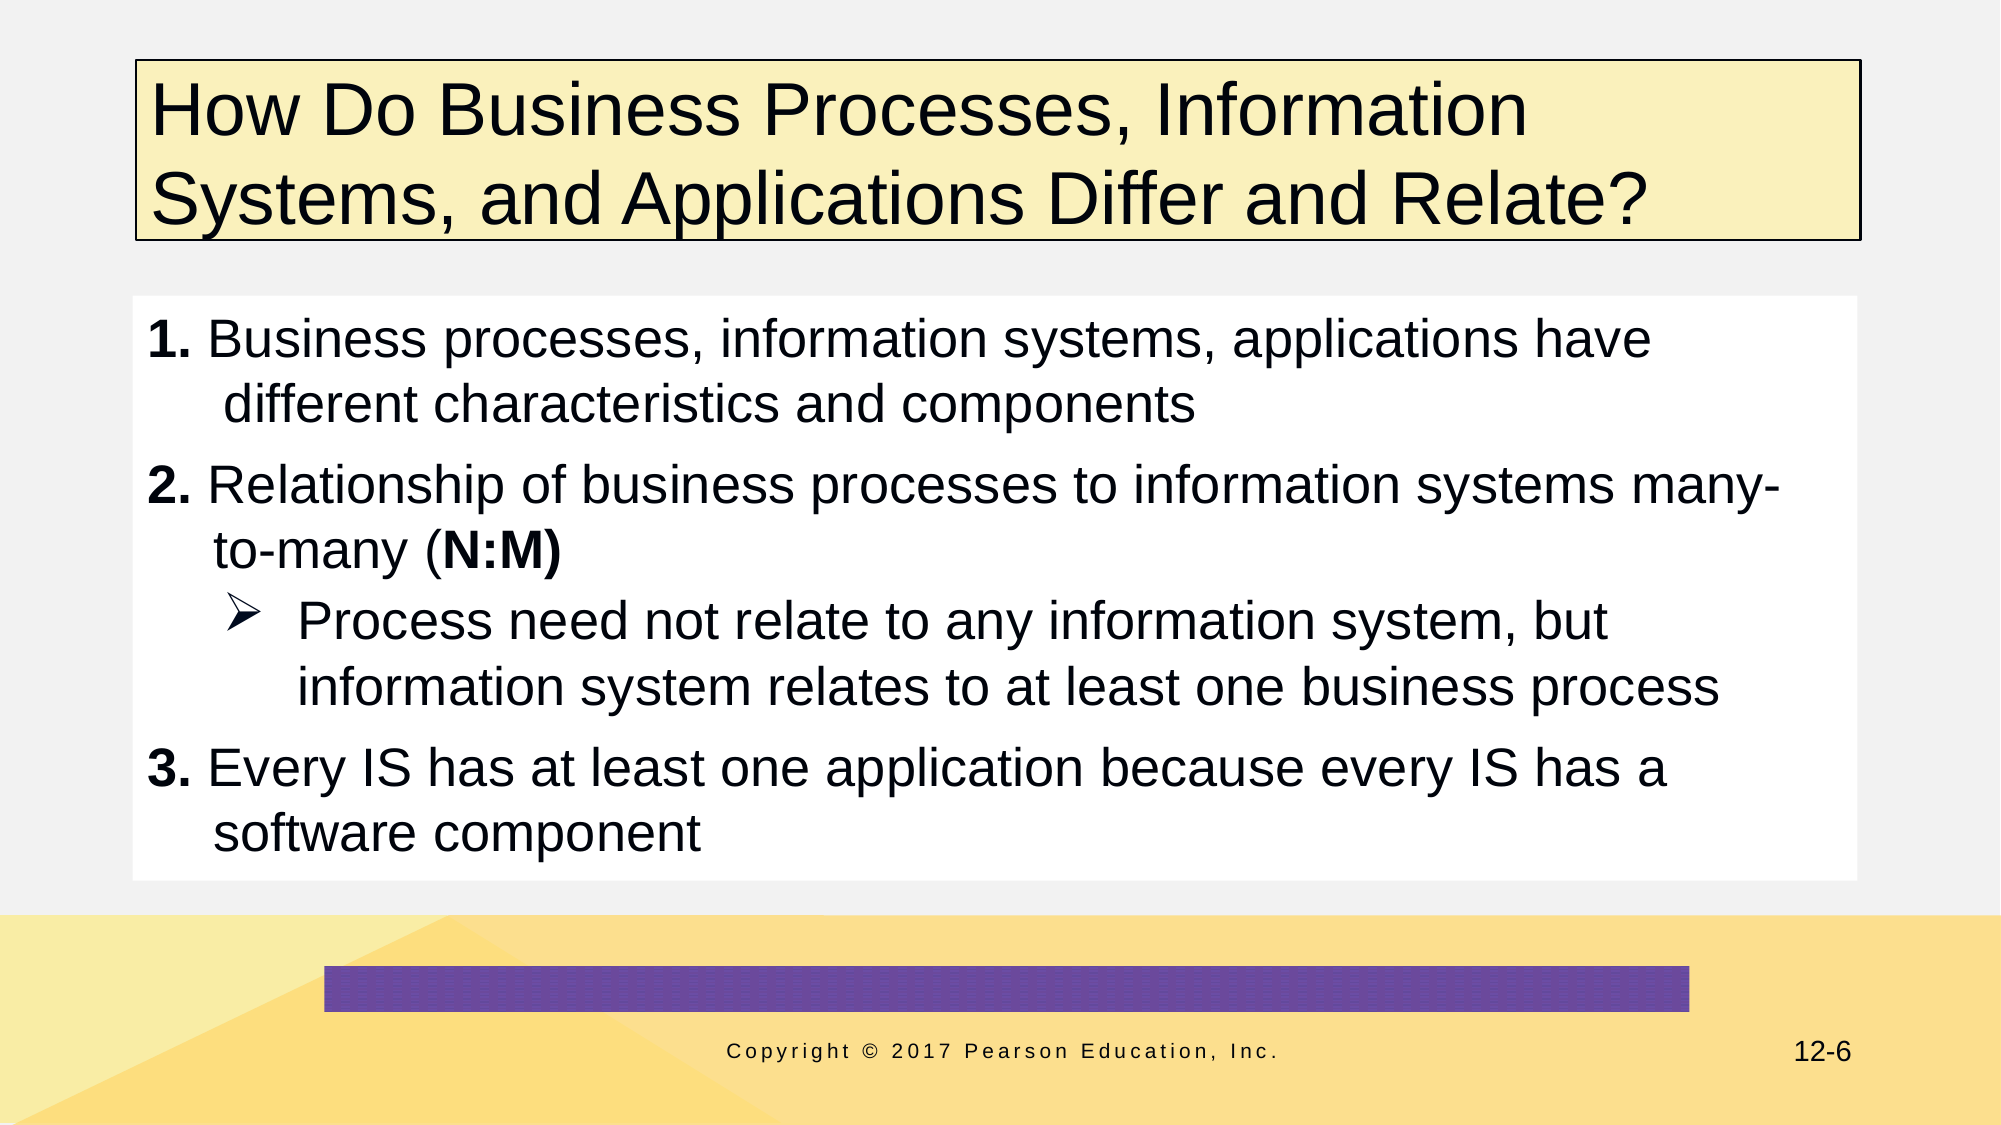

# How Do Business Processes, Information Systems, and Applications Differ and Relate?
1. Business processes, information systems, applications have different characteristics and components
2. Relationship of business processes to information systems many-to-many (N:M)
Process need not relate to any information system, but information system relates to at least one business process
3. Every IS has at least one application because every IS has a software component
Copyright © 2017 Pearson Education, Inc.